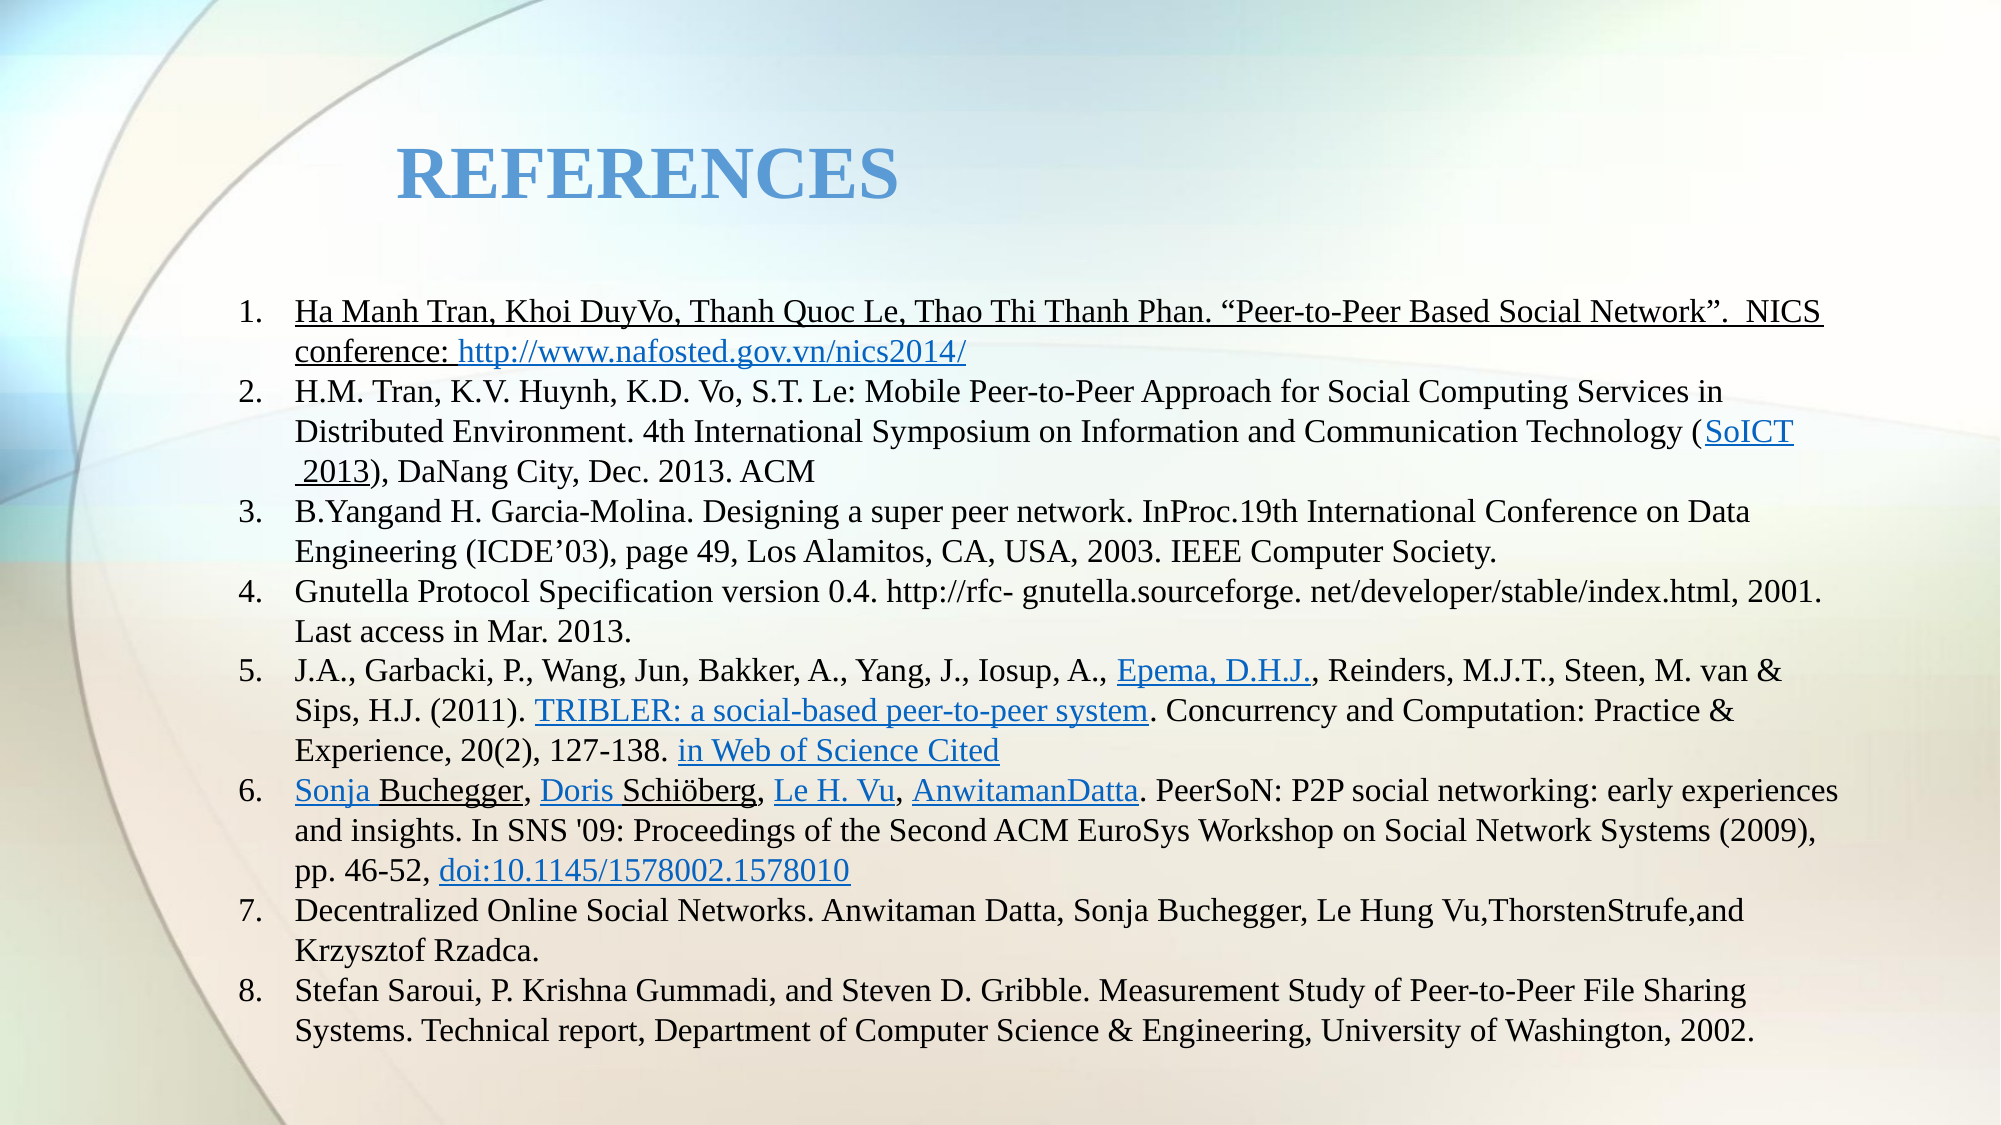

REFERENCES
Ha Manh Tran, Khoi DuyVo, Thanh Quoc Le, Thao Thi Thanh Phan. “Peer-to-Peer Based Social Network”.  NICS conference: http://www.nafosted.gov.vn/nics2014/
H.M. Tran, K.V. Huynh, K.D. Vo, S.T. Le: Mobile Peer-to-Peer Approach for Social Computing Services in Distributed Environment. 4th International Symposium on Information and Communication Technology (SoICT 2013), DaNang City, Dec. 2013. ACM
B.Yangand H. Garcia-Molina. Designing a super peer network. InProc.19th International Conference on Data Engineering (ICDE’03), page 49, Los Alamitos, CA, USA, 2003. IEEE Computer Society.
Gnutella Protocol Specification version 0.4. http://rfc- gnutella.sourceforge. net/developer/stable/index.html, 2001. Last access in Mar. 2013.
J.A., Garbacki, P., Wang, Jun, Bakker, A., Yang, J., Iosup, A., Epema, D.H.J., Reinders, M.J.T., Steen, M. van & Sips, H.J. (2011). TRIBLER: a social-based peer-to-peer system. Concurrency and Computation: Practice & Experience, 20(2), 127-138. in Web of Science Cited
Sonja Buchegger, Doris Schiöberg, Le H. Vu, AnwitamanDatta. PeerSoN: P2P social networking: early experiences and insights. In SNS '09: Proceedings of the Second ACM EuroSys Workshop on Social Network Systems (2009), pp. 46-52, doi:10.1145/1578002.1578010
Decentralized Online Social Networks. Anwitaman Datta, Sonja Buchegger, Le Hung Vu,ThorstenStrufe,and Krzysztof Rzadca.
Stefan Saroui, P. Krishna Gummadi, and Steven D. Gribble. Measurement Study of Peer-to-Peer File Sharing Systems. Technical report, Department of Computer Science & Engineering, University of Washington, 2002.